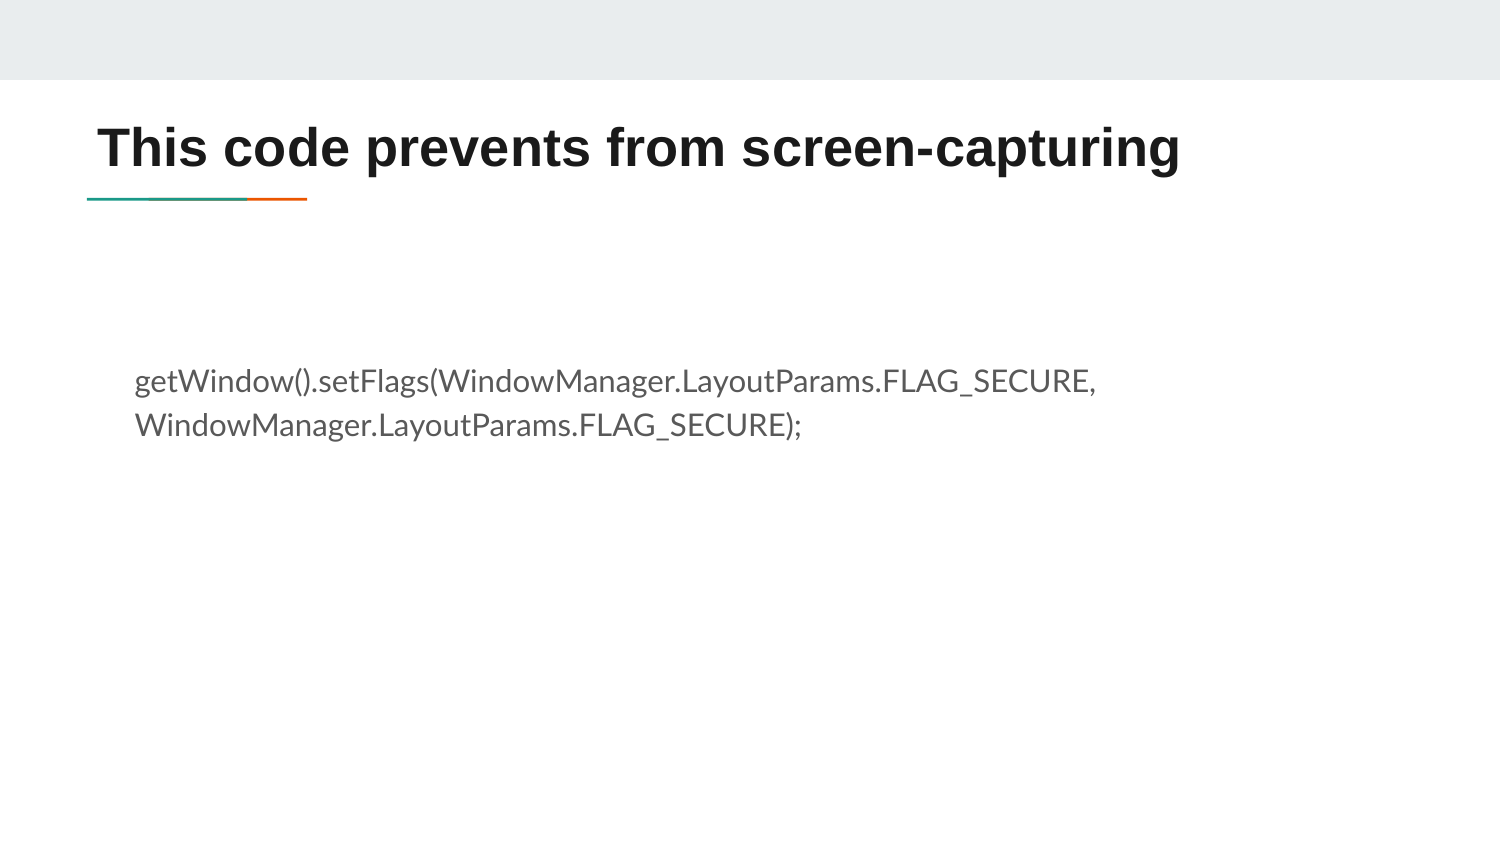

# This code prevents from screen-capturing
getWindow().setFlags(WindowManager.LayoutParams.FLAG_SECURE, WindowManager.LayoutParams.FLAG_SECURE);